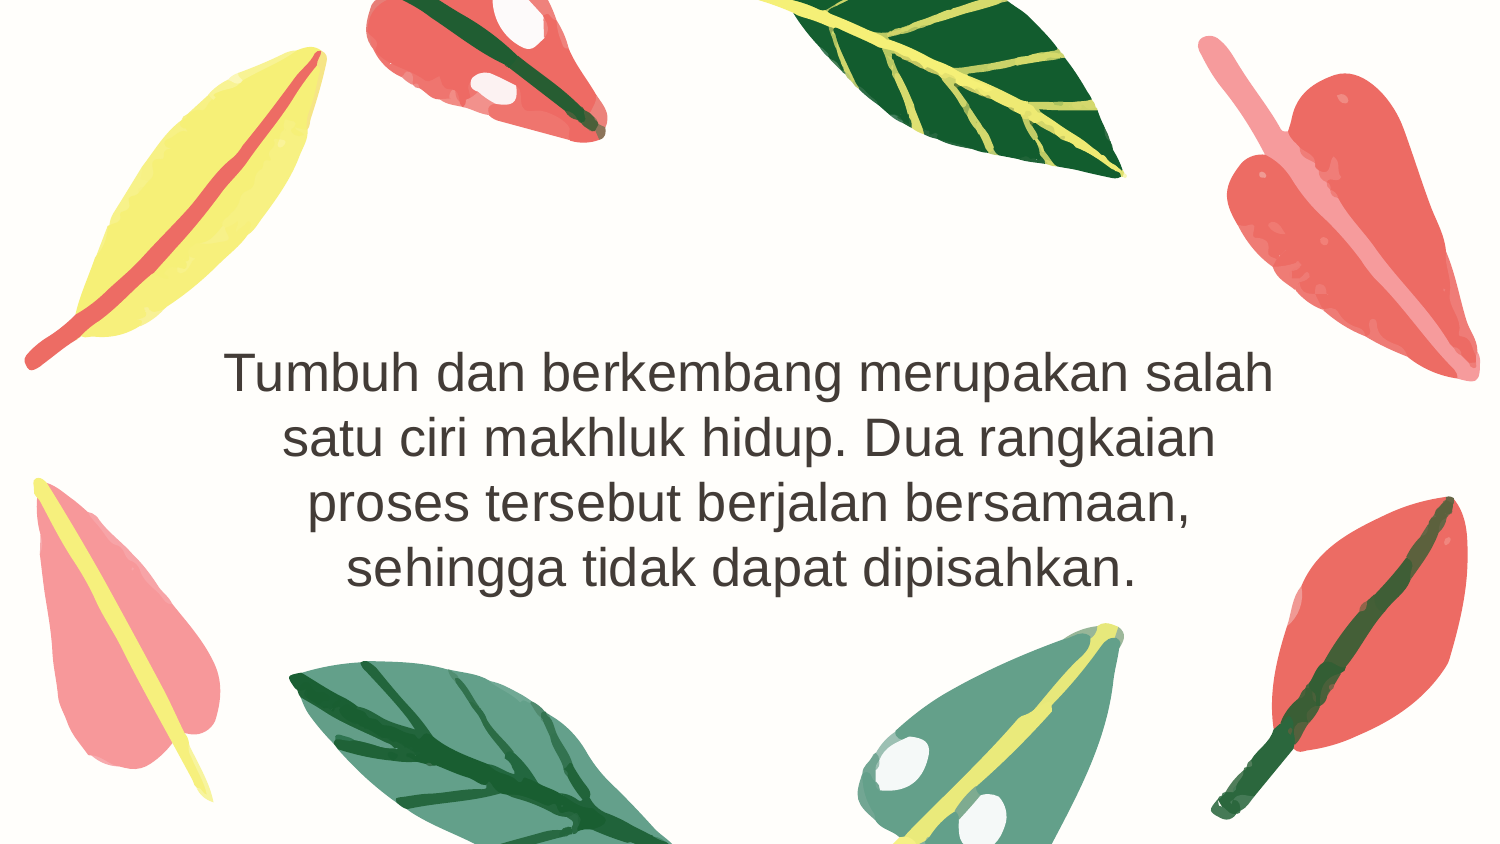

Tumbuh dan berkembang merupakan salah satu ciri makhluk hidup. Dua rangkaian proses tersebut berjalan bersamaan, sehingga tidak dapat dipisahkan.